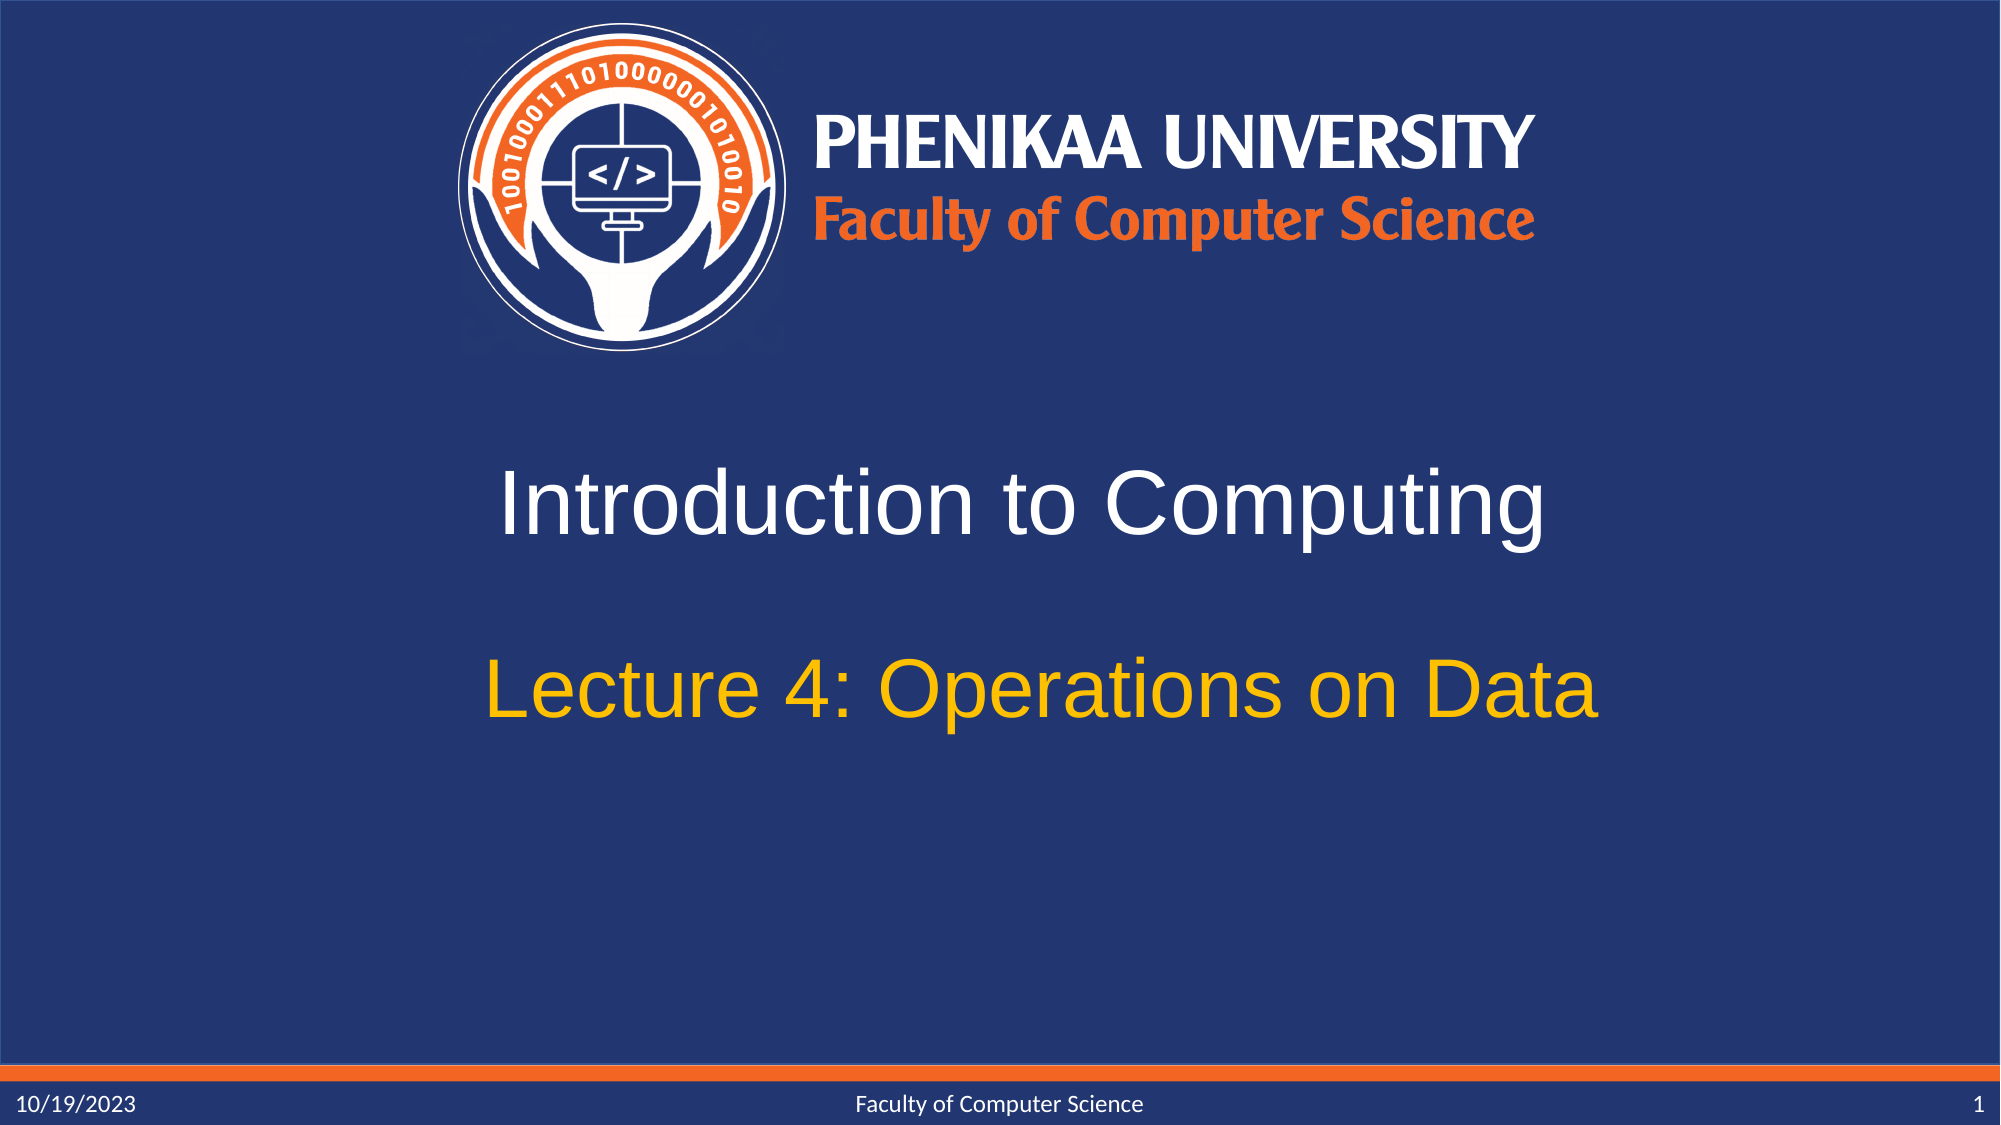

# Introduction to Computing
Lecture 4: Operations on Data
10/19/2023
Faculty of Computer Science
1